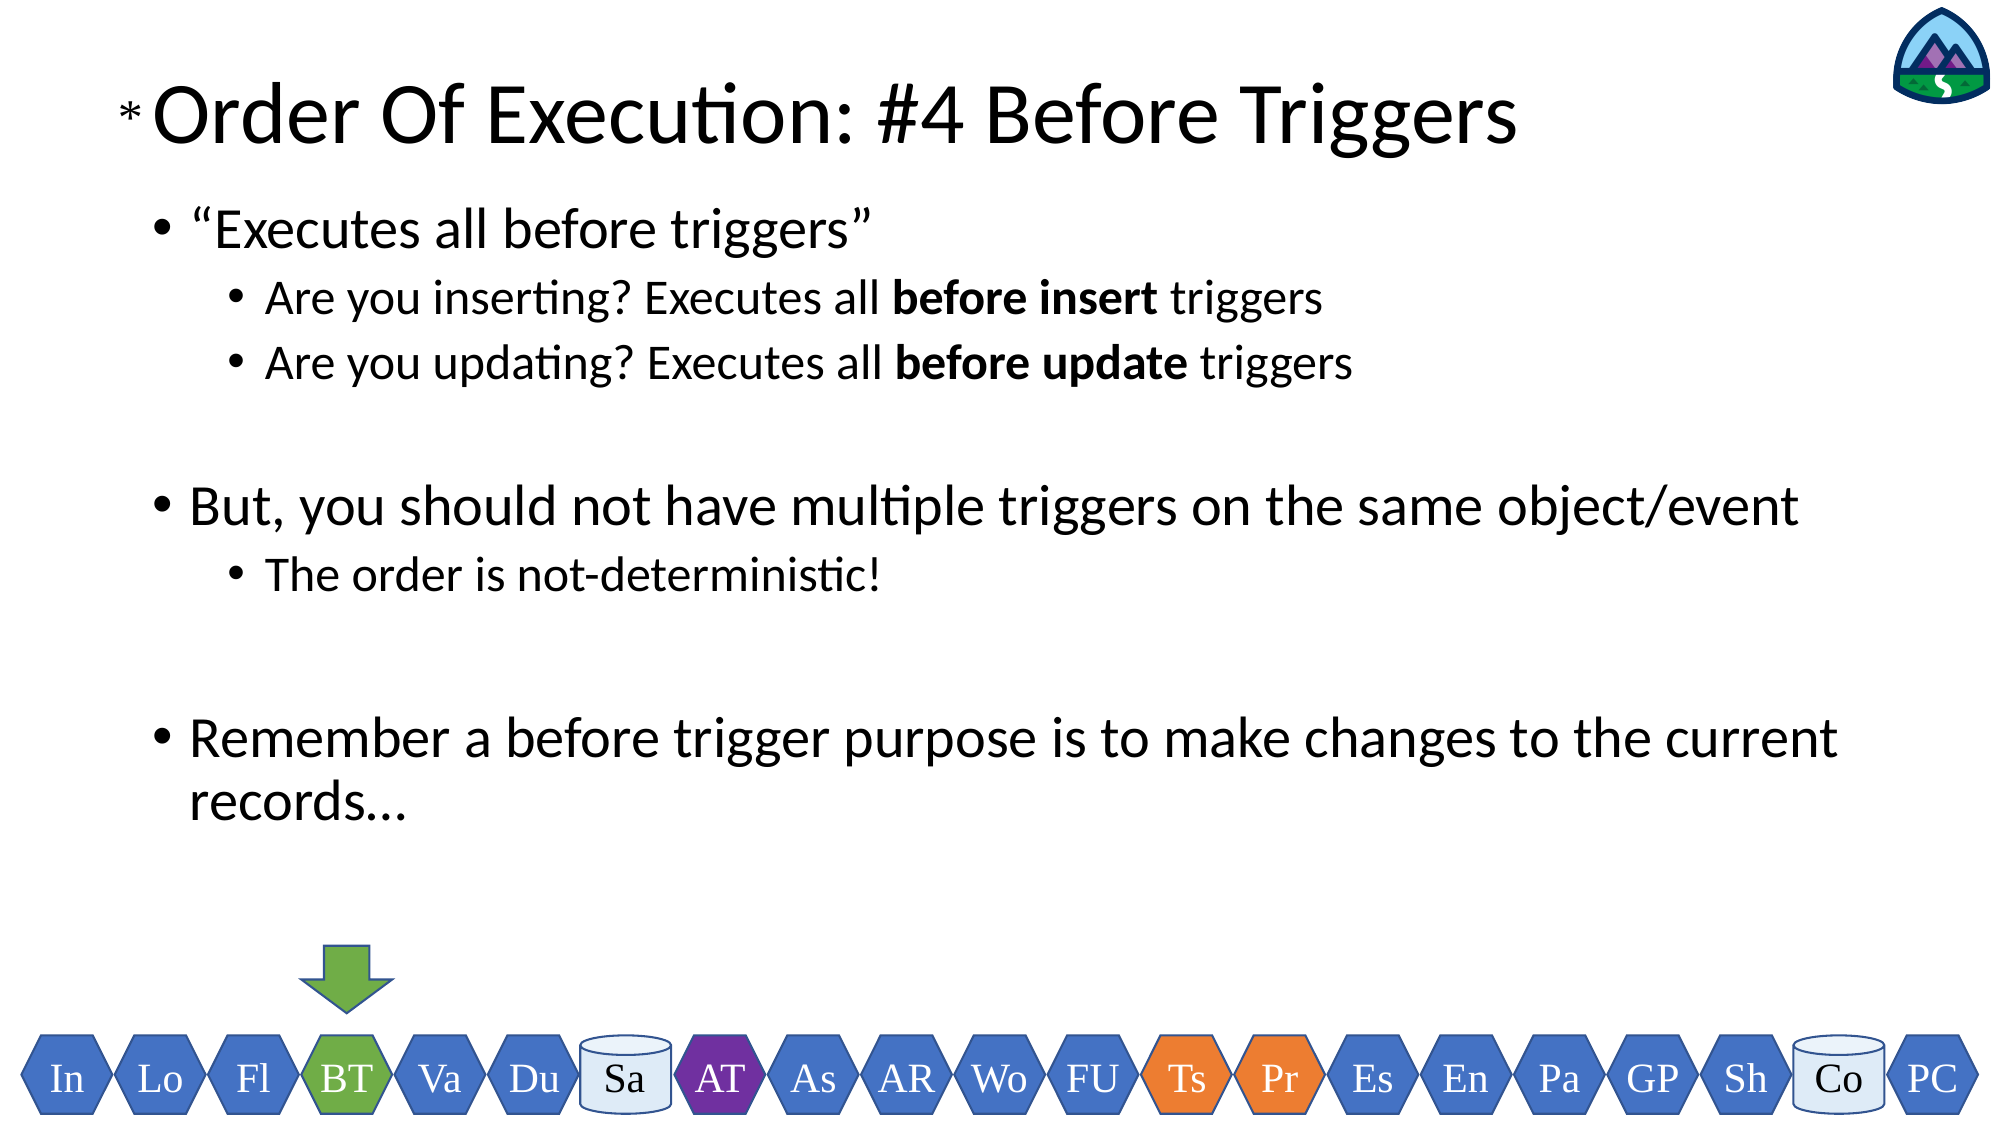

# Order Of Execution: #4 Before Triggers
*
“Executes all before triggers”
Are you inserting? Executes all before insert triggers
Are you updating? Executes all before update triggers

But, you should not have multiple triggers on the same object/event
The order is not-deterministic!

Remember a before trigger purpose is to make changes to the current records…